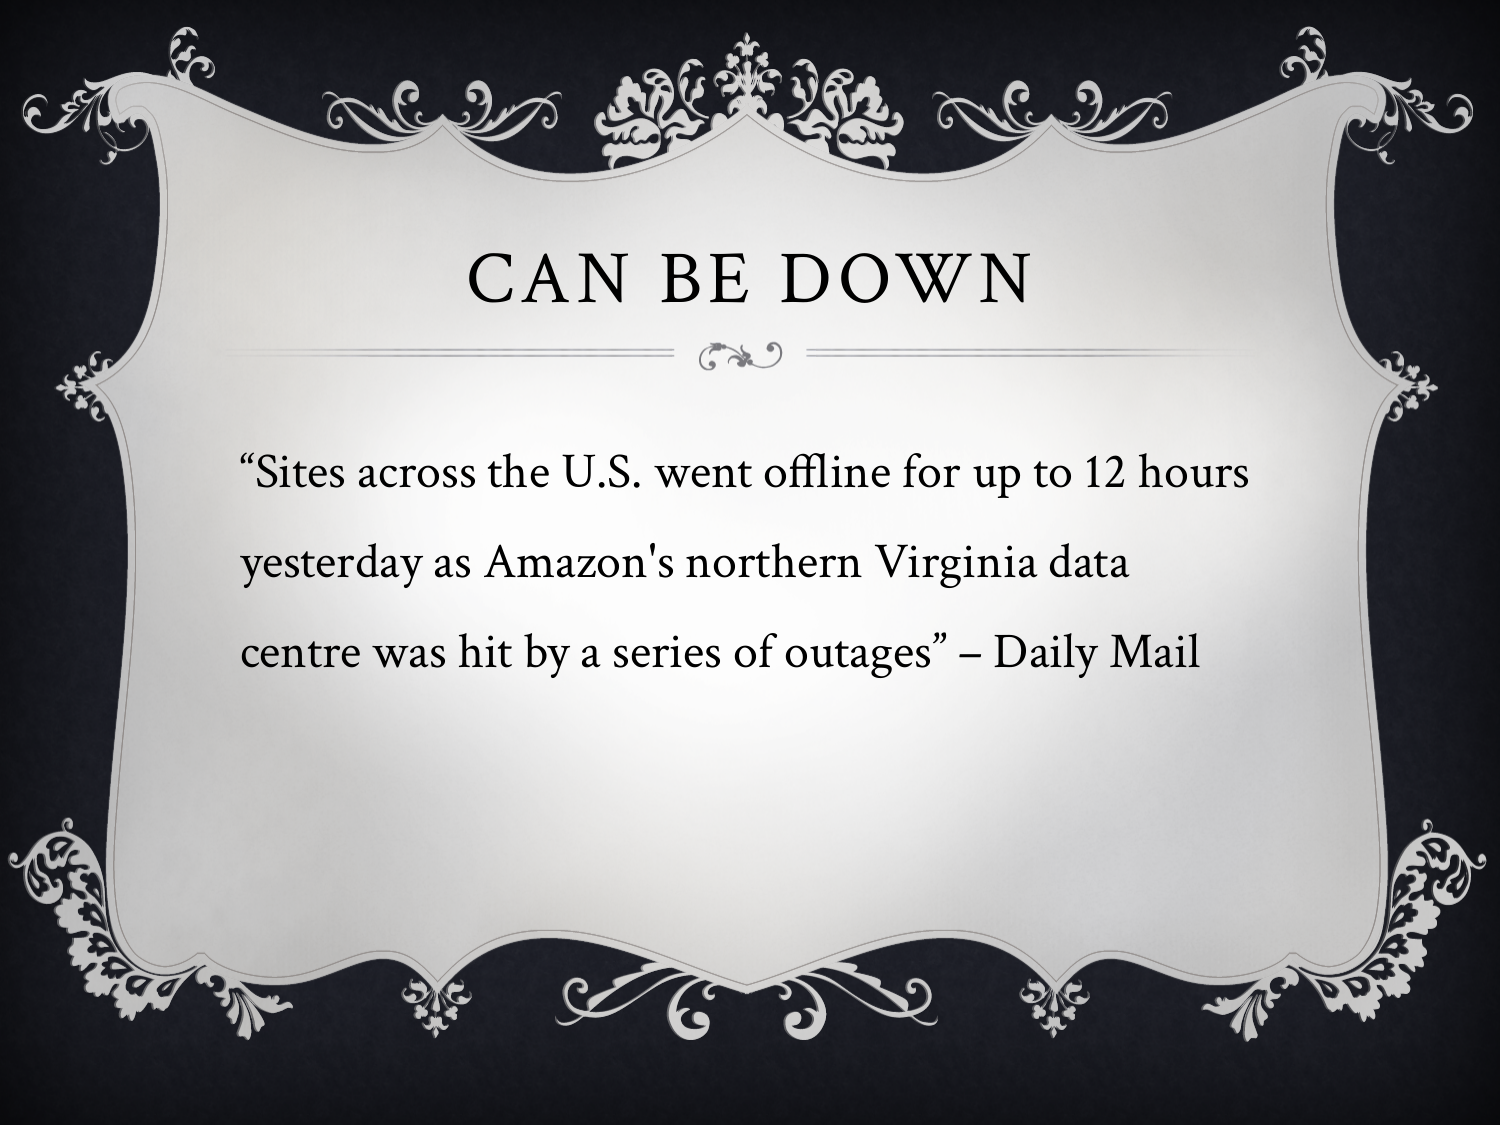

# Can be down
“Sites across the U.S. went offline for up to 12 hours yesterday as Amazon's northern Virginia data centre was hit by a series of outages” – Daily Mail